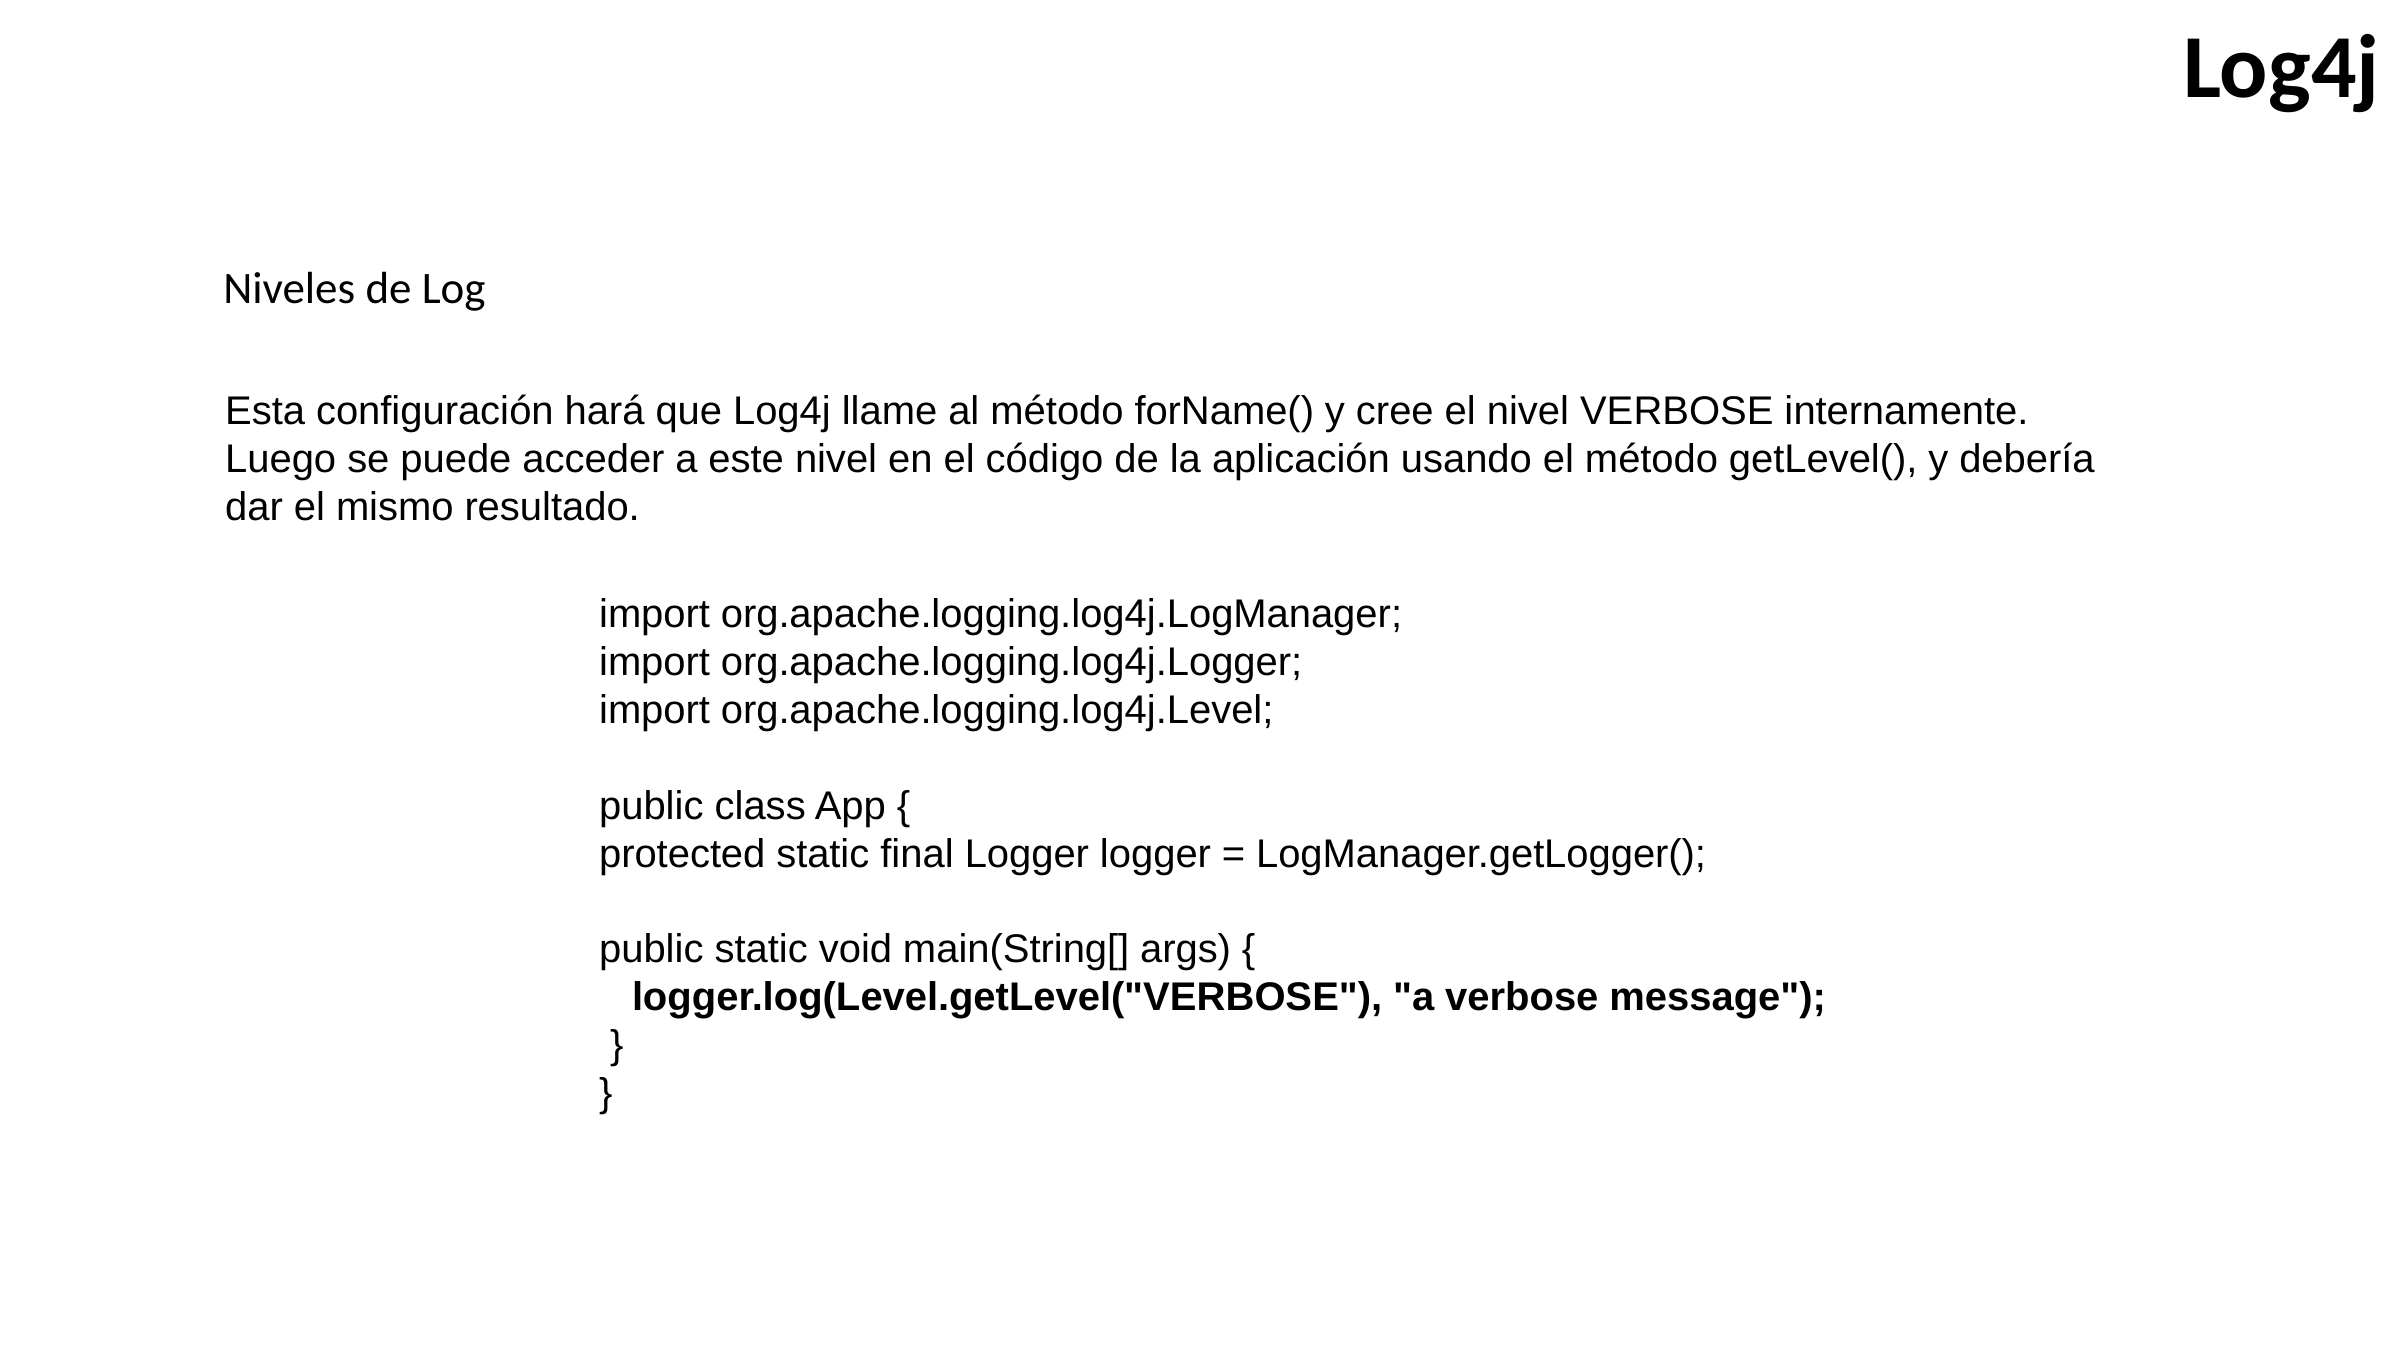

Log4j
Niveles de Log
Esta configuración hará que Log4j llame al método forName() y cree el nivel VERBOSE internamente. Luego se puede acceder a este nivel en el código de la aplicación usando el método getLevel(), y debería dar el mismo resultado.
import org.apache.logging.log4j.LogManager;
import org.apache.logging.log4j.Logger;
import org.apache.logging.log4j.Level;

public class App {
protected static final Logger logger = LogManager.getLogger();

public static void main(String[] args) {
   logger.log(Level.getLevel("VERBOSE"), "a verbose message");
 }
}